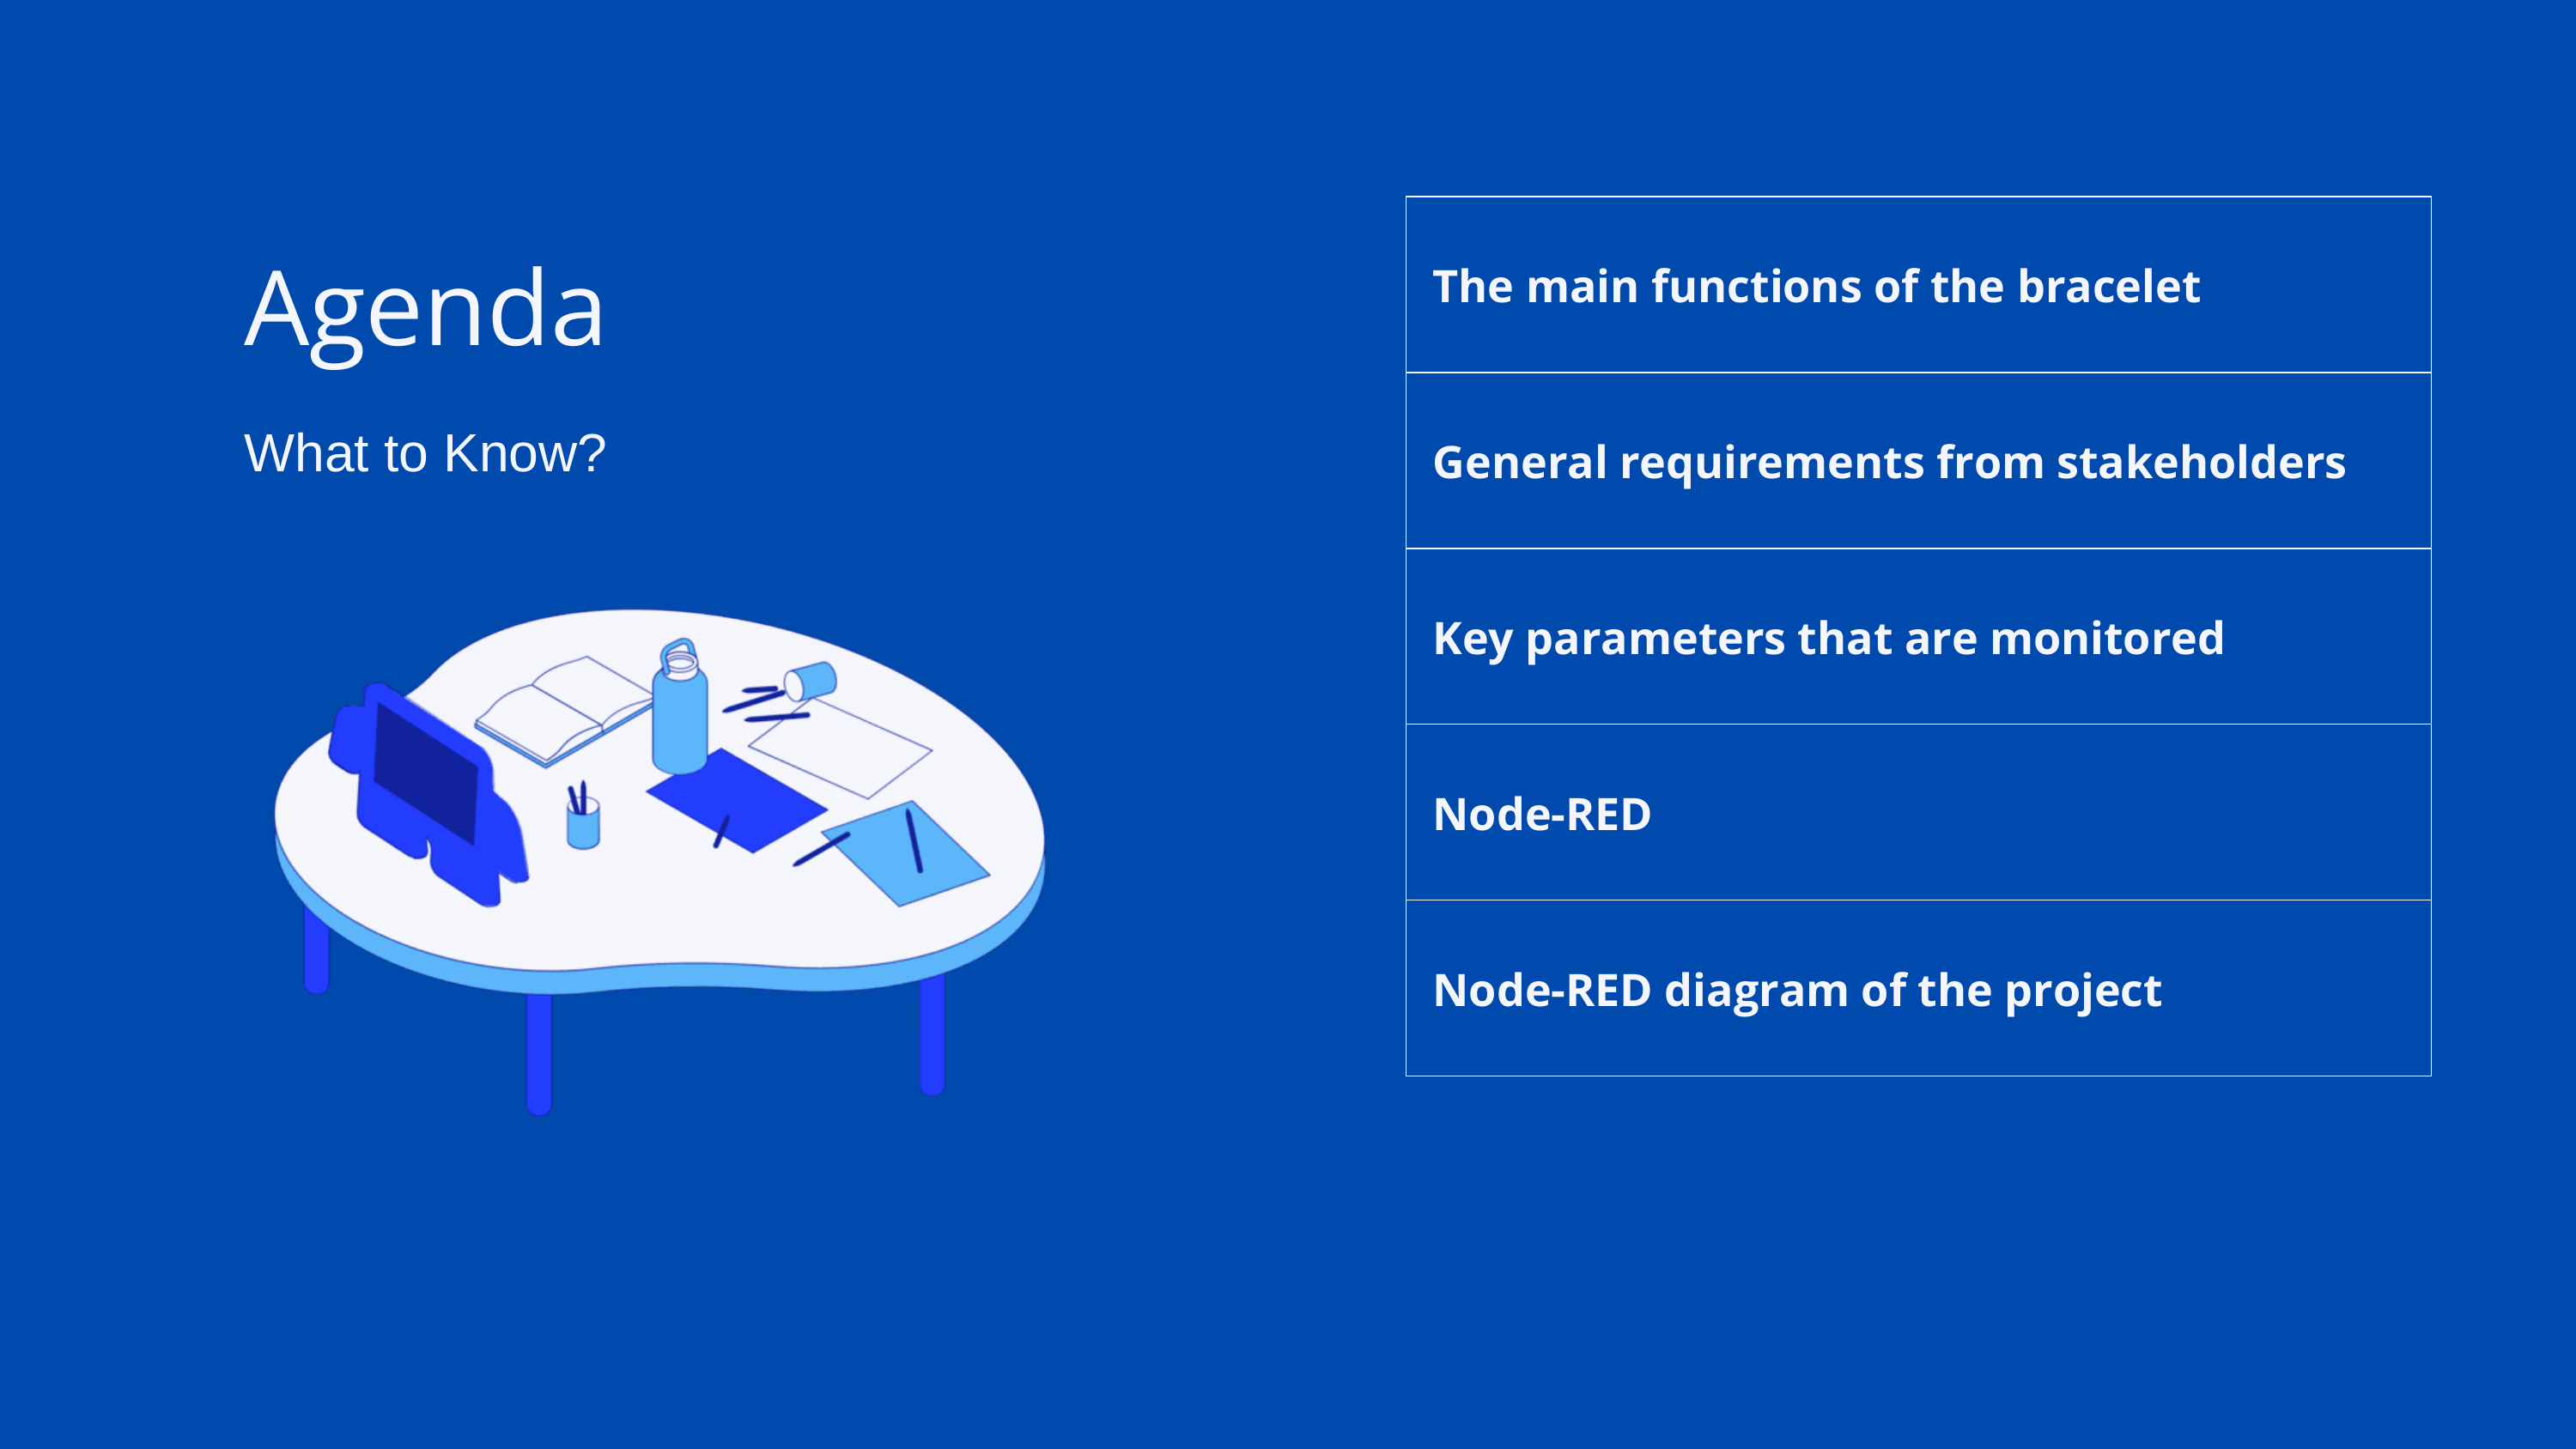

| The main functions of the bracelet |
| --- |
| General requirements from stakeholders |
| Key parameters that are monitored |
| Node-RED |
| Node-RED diagram of the project |
Agenda
What to Know?